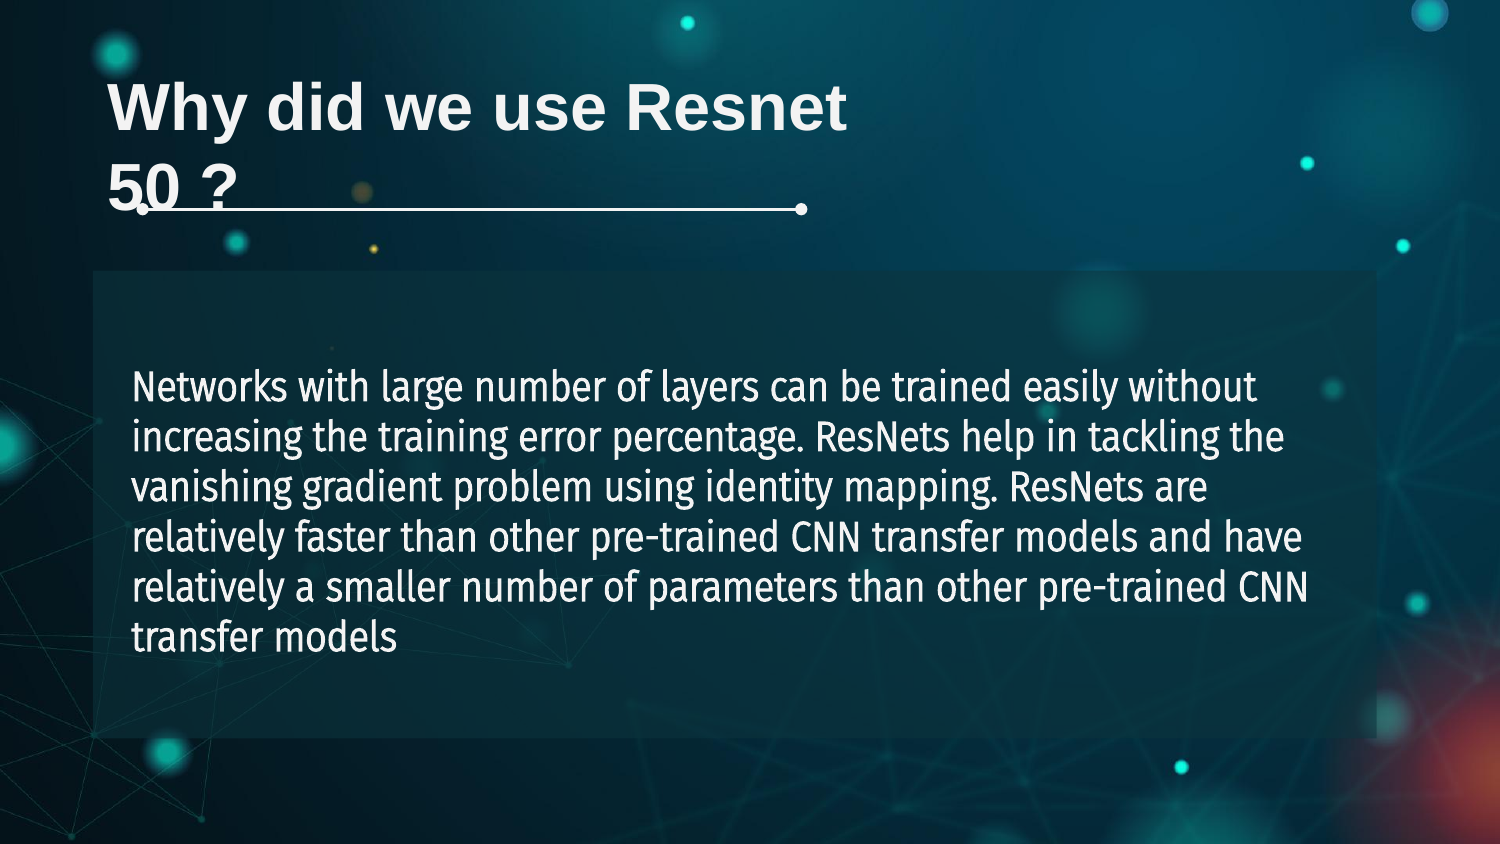

# Why did we use Resnet 50 ?

Networks with large number of layers can be trained easily without increasing the training error percentage. ResNets help in tackling the vanishing gradient problem using identity mapping. ResNets are relatively faster than other pre-trained CNN transfer models and have relatively a smaller number of parameters than other pre-trained CNN transfer models